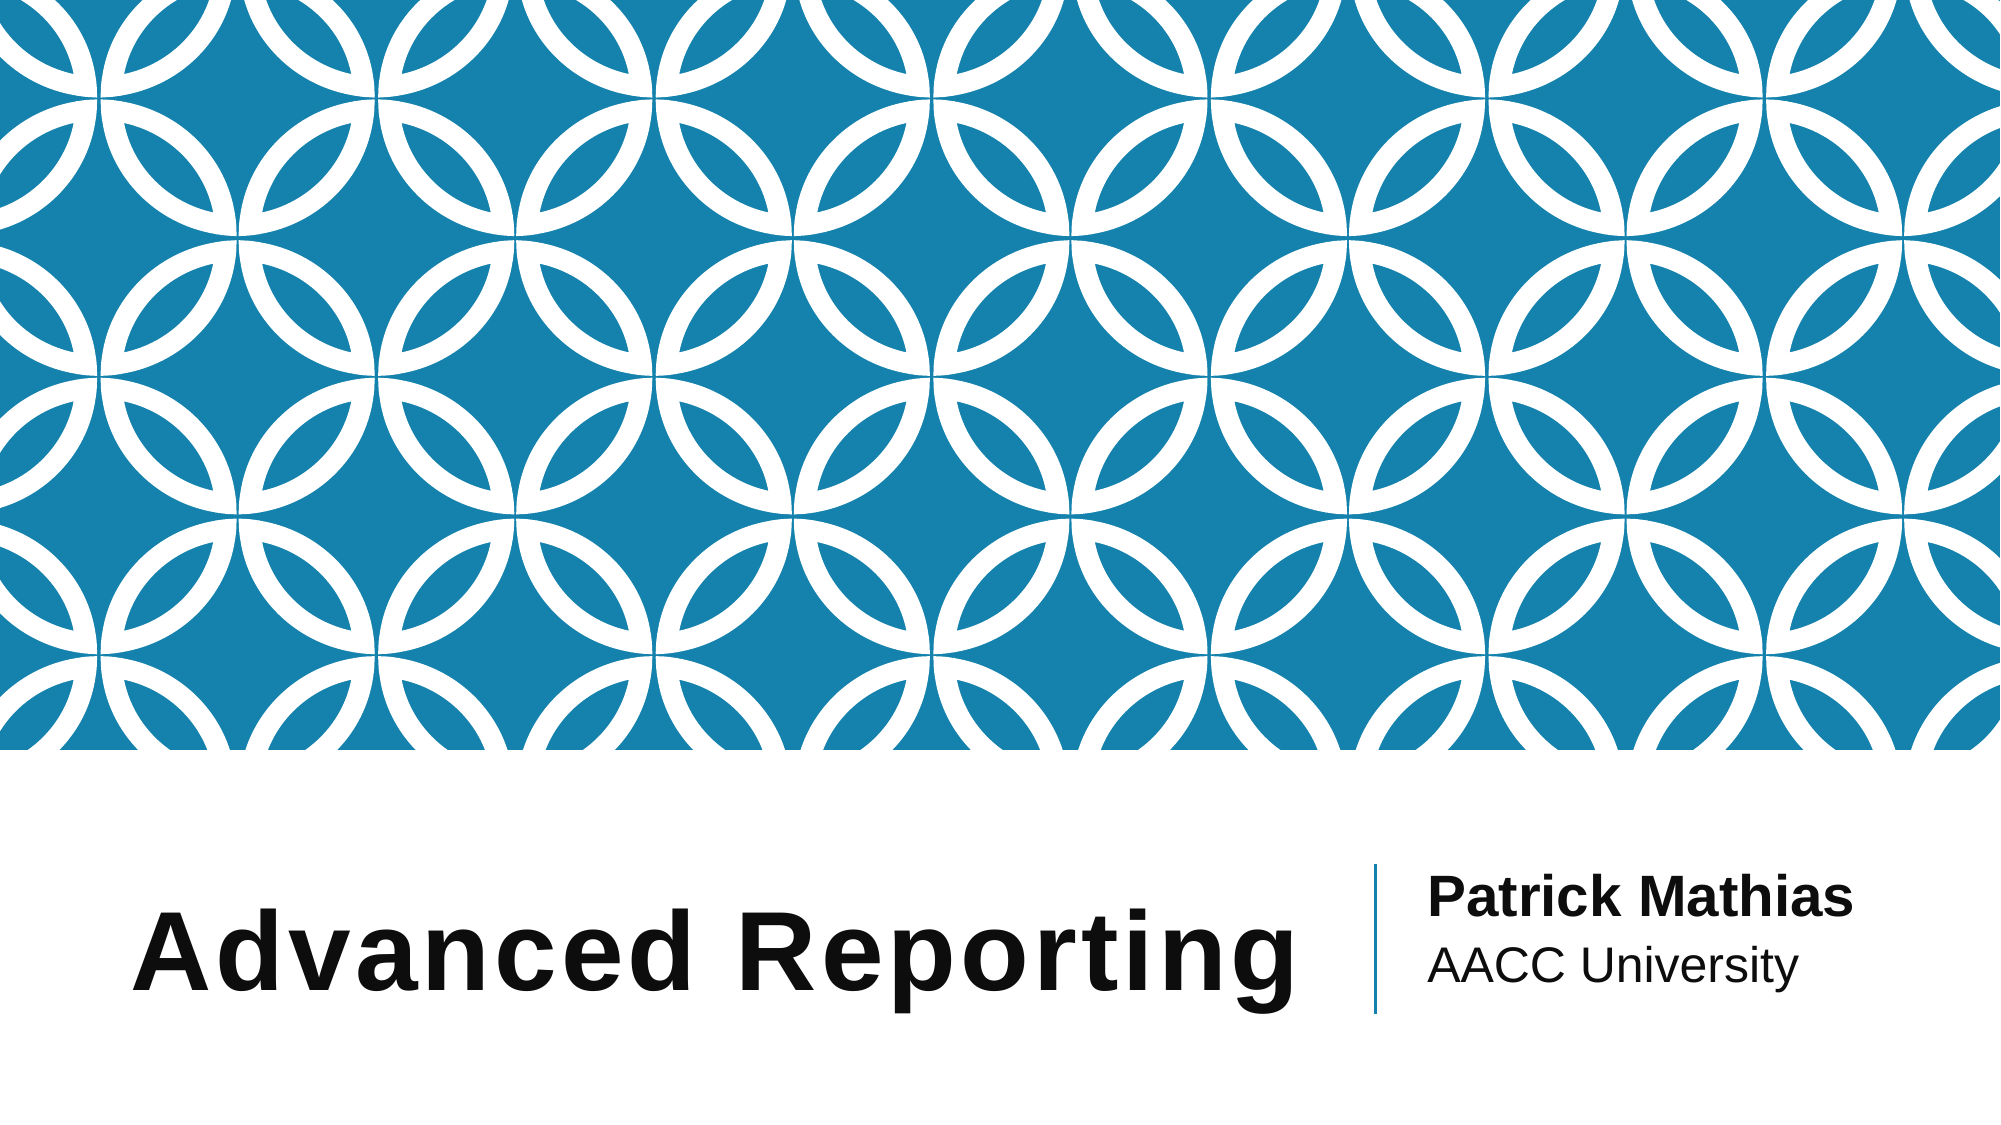

Patrick Mathias
AACC University
# Advanced Reporting